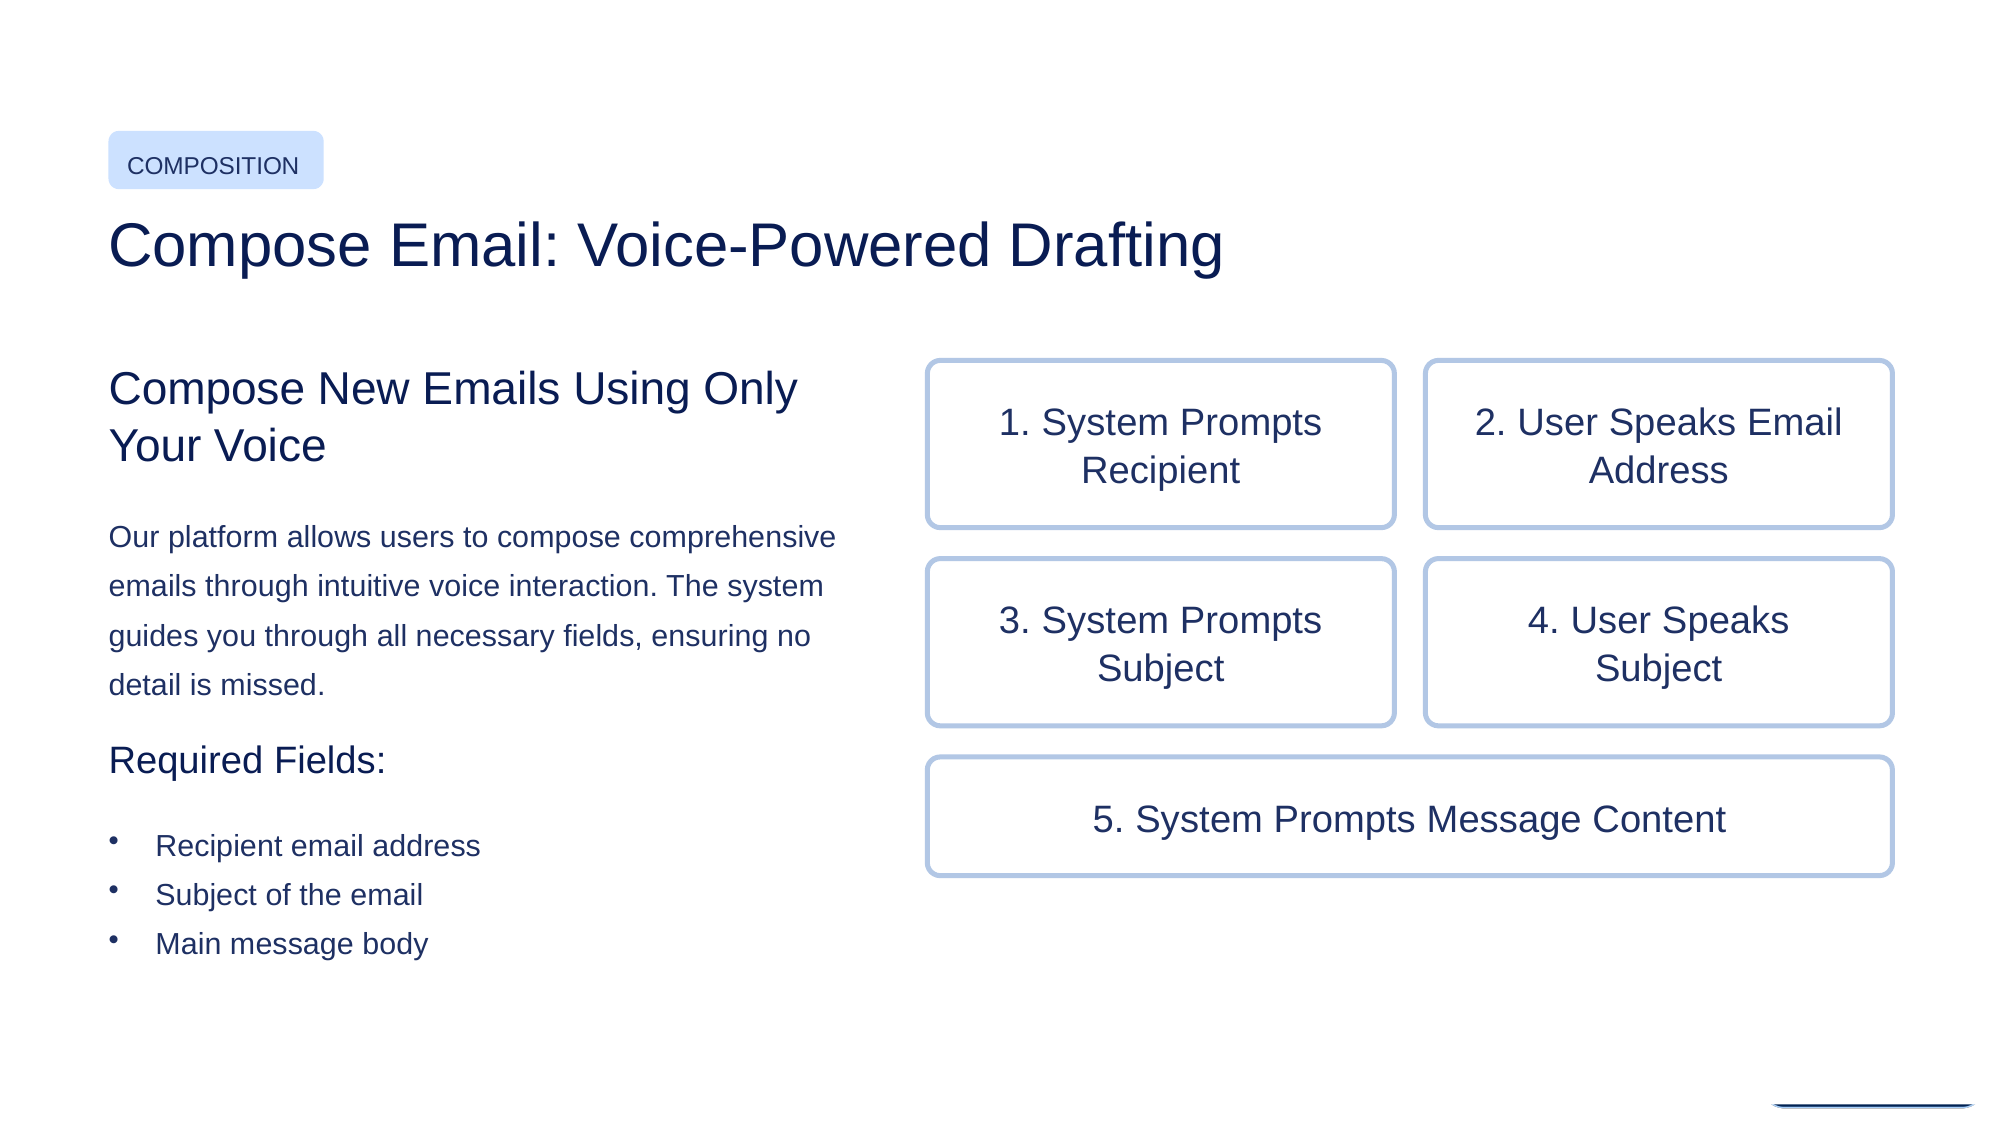

COMPOSITION
Compose Email: Voice-Powered Drafting
Compose New Emails Using Only Your Voice

1. System Prompts Recipient
2. User Speaks Email Address
Our platform allows users to compose comprehensive emails through intuitive voice interaction. The system guides you through all necessary fields, ensuring no detail is missed.

3. System Prompts Subject
4. User Speaks Subject
Required Fields:

5. System Prompts Message Content
Recipient email address
Subject of the email
Main message body